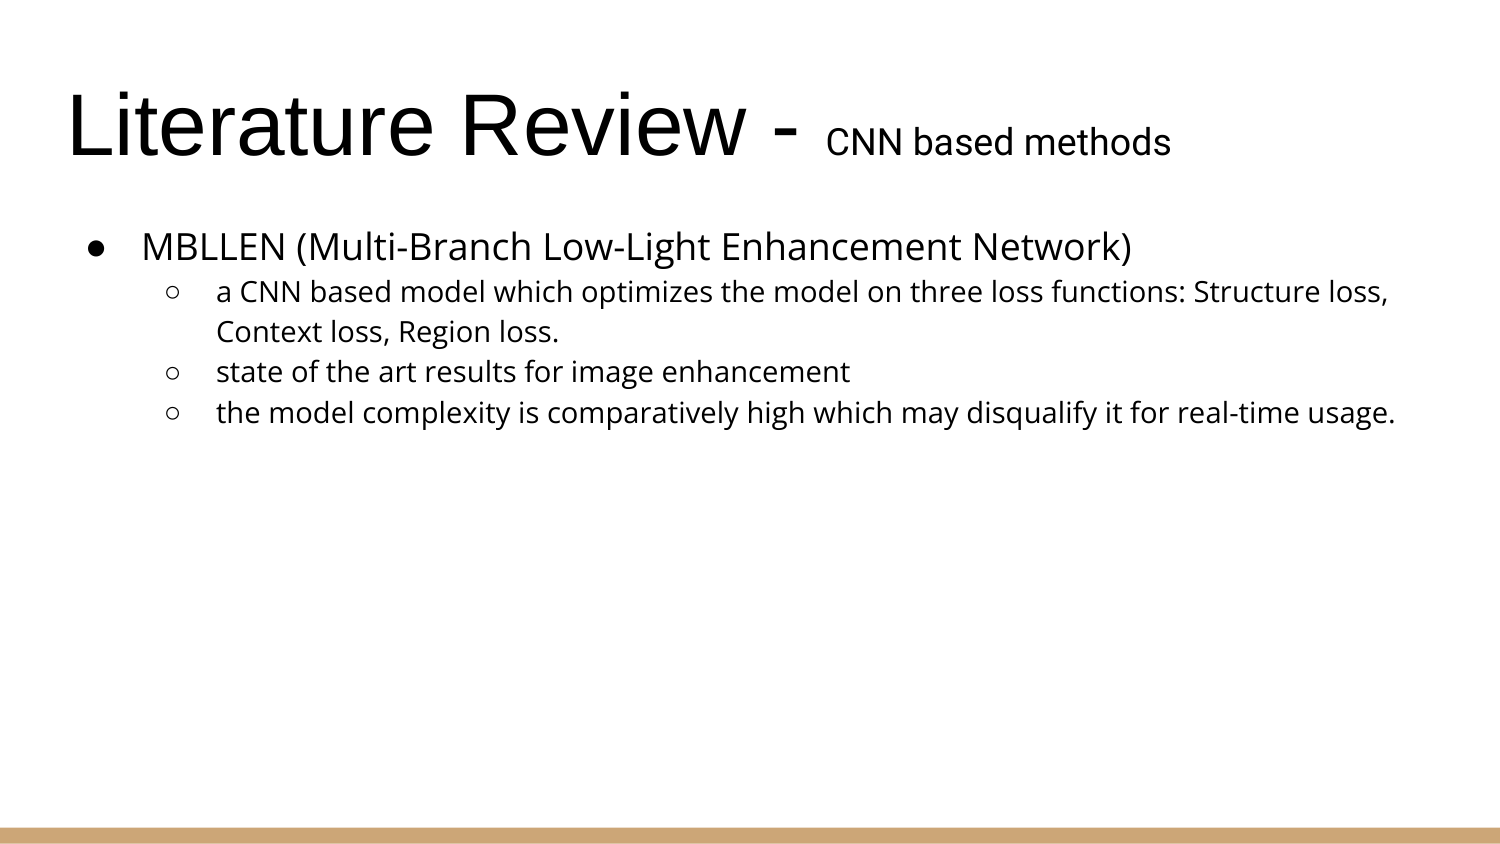

# Literature Review - CNN based methods
MBLLEN (Multi-Branch Low-Light Enhancement Network)
a CNN based model which optimizes the model on three loss functions: Structure loss, Context loss, Region loss.
state of the art results for image enhancement
the model complexity is comparatively high which may disqualify it for real-time usage.